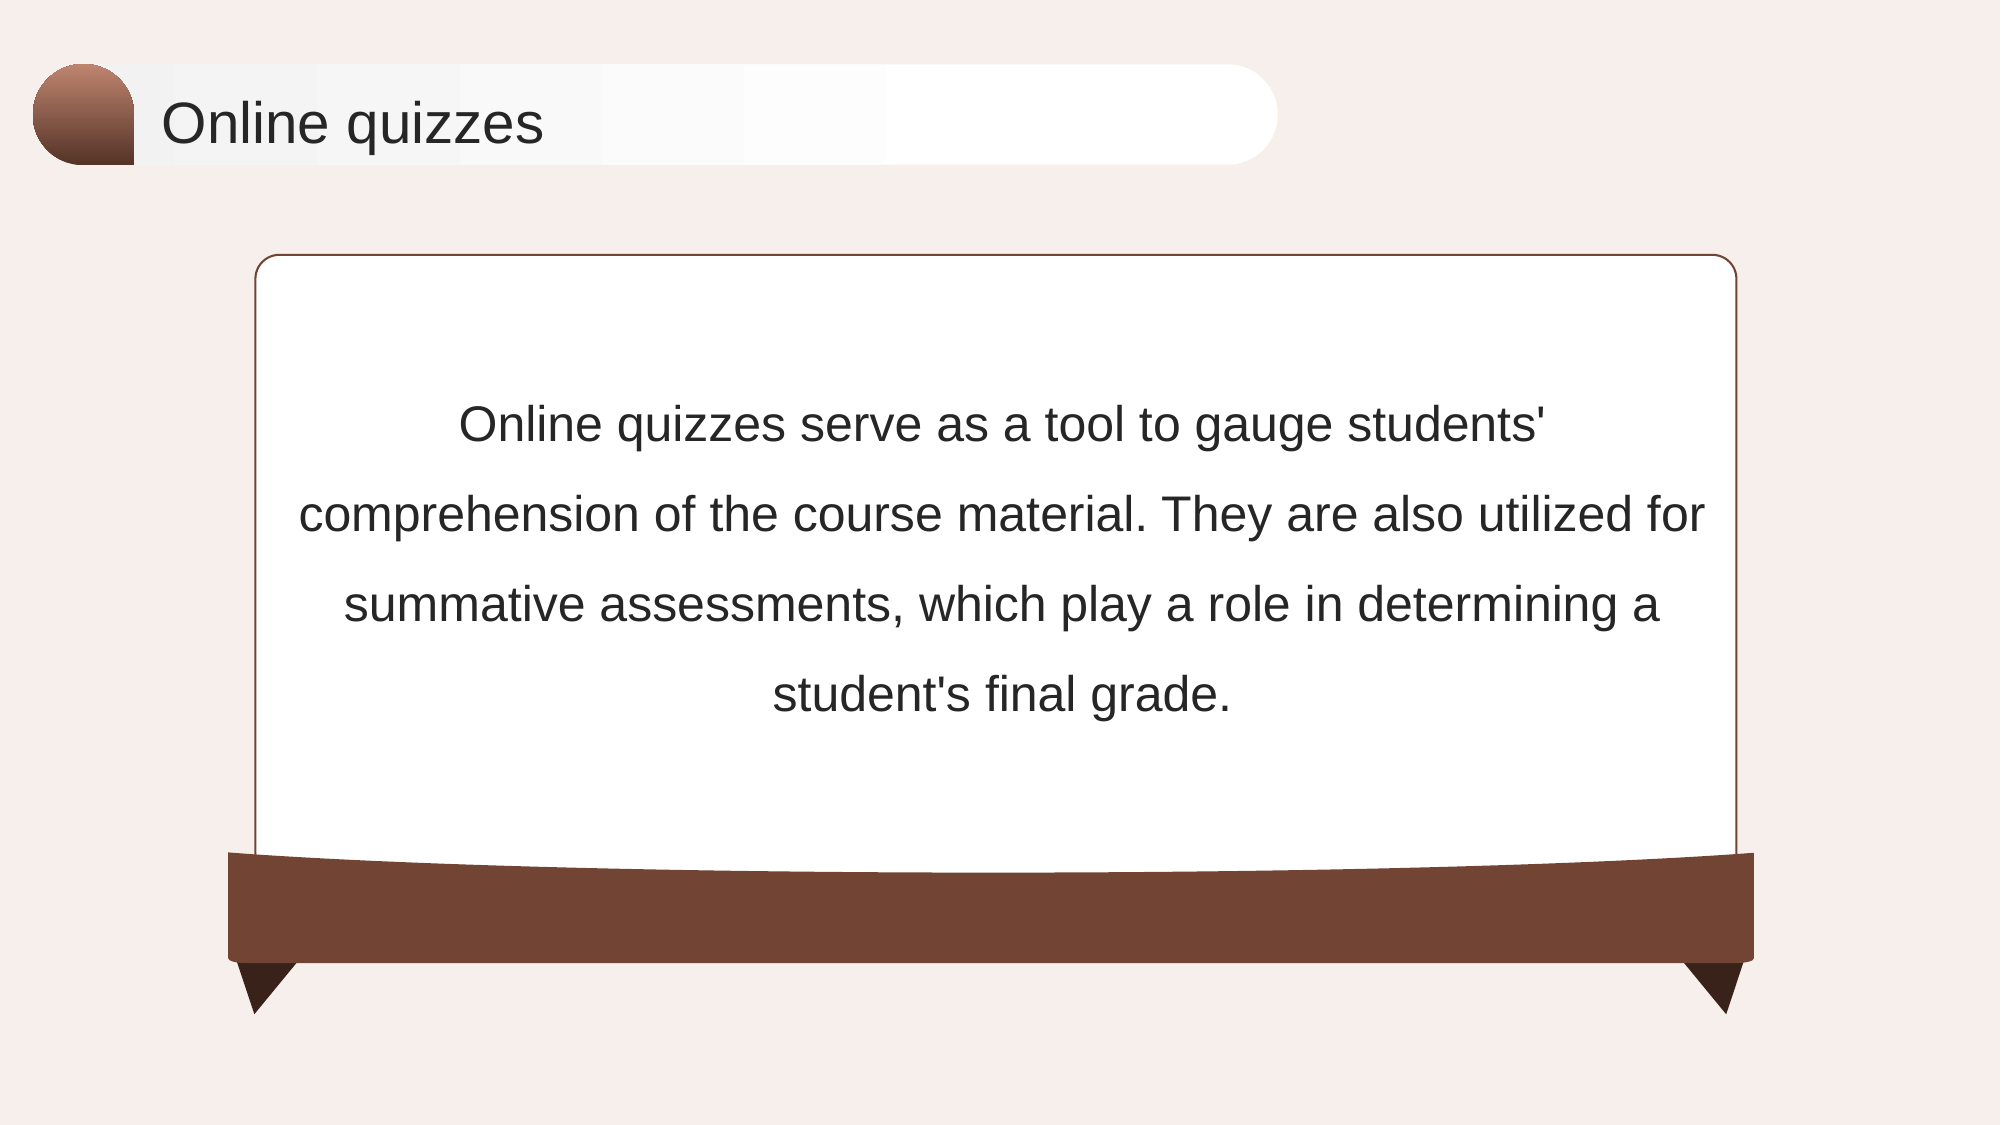

Online quizzes

Online quizzes serve as a tool to gauge students' comprehension of the course material. They are also utilized for summative assessments, which play a role in determining a student's final grade.